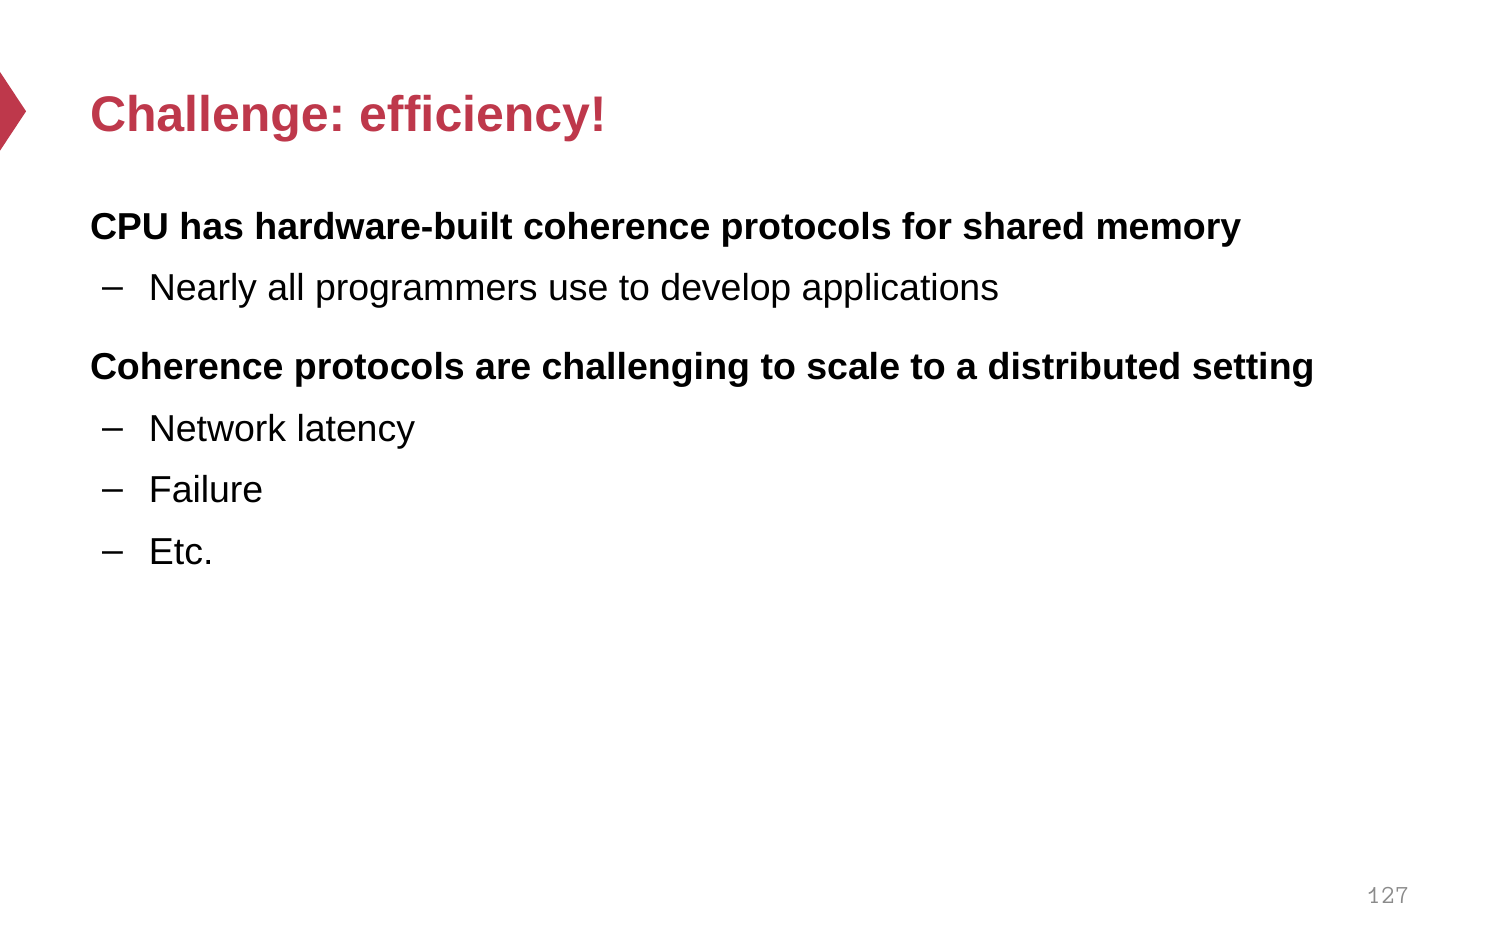

# Challenge: efficiency!
CPU has hardware-built coherence protocols for shared memory
Nearly all programmers use to develop applications
Coherence protocols are challenging to scale to a distributed setting
Network latency
Failure
Etc.

127